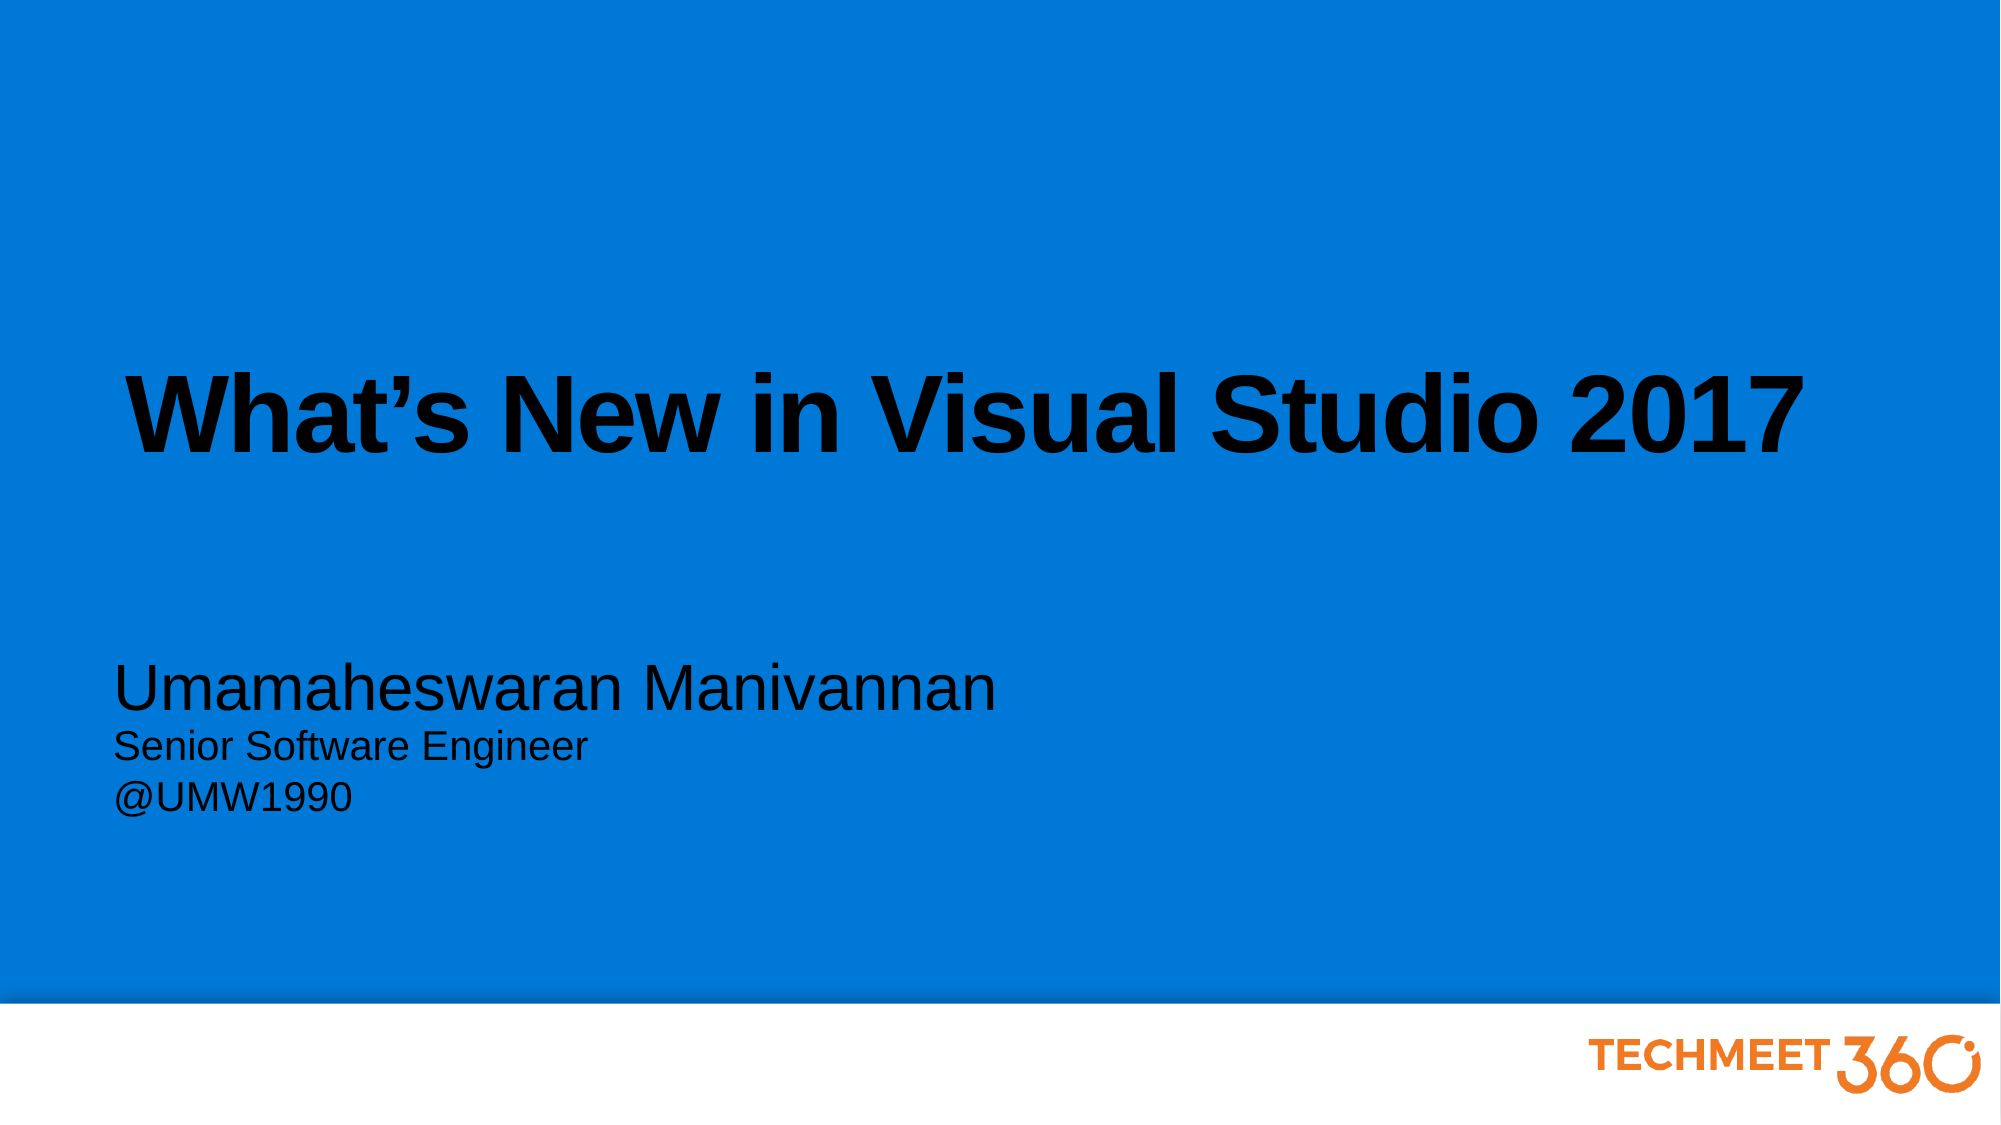

# What’s New in Visual Studio 2017
Umamaheswaran Manivannan
Senior Software Engineer
@UMW1990